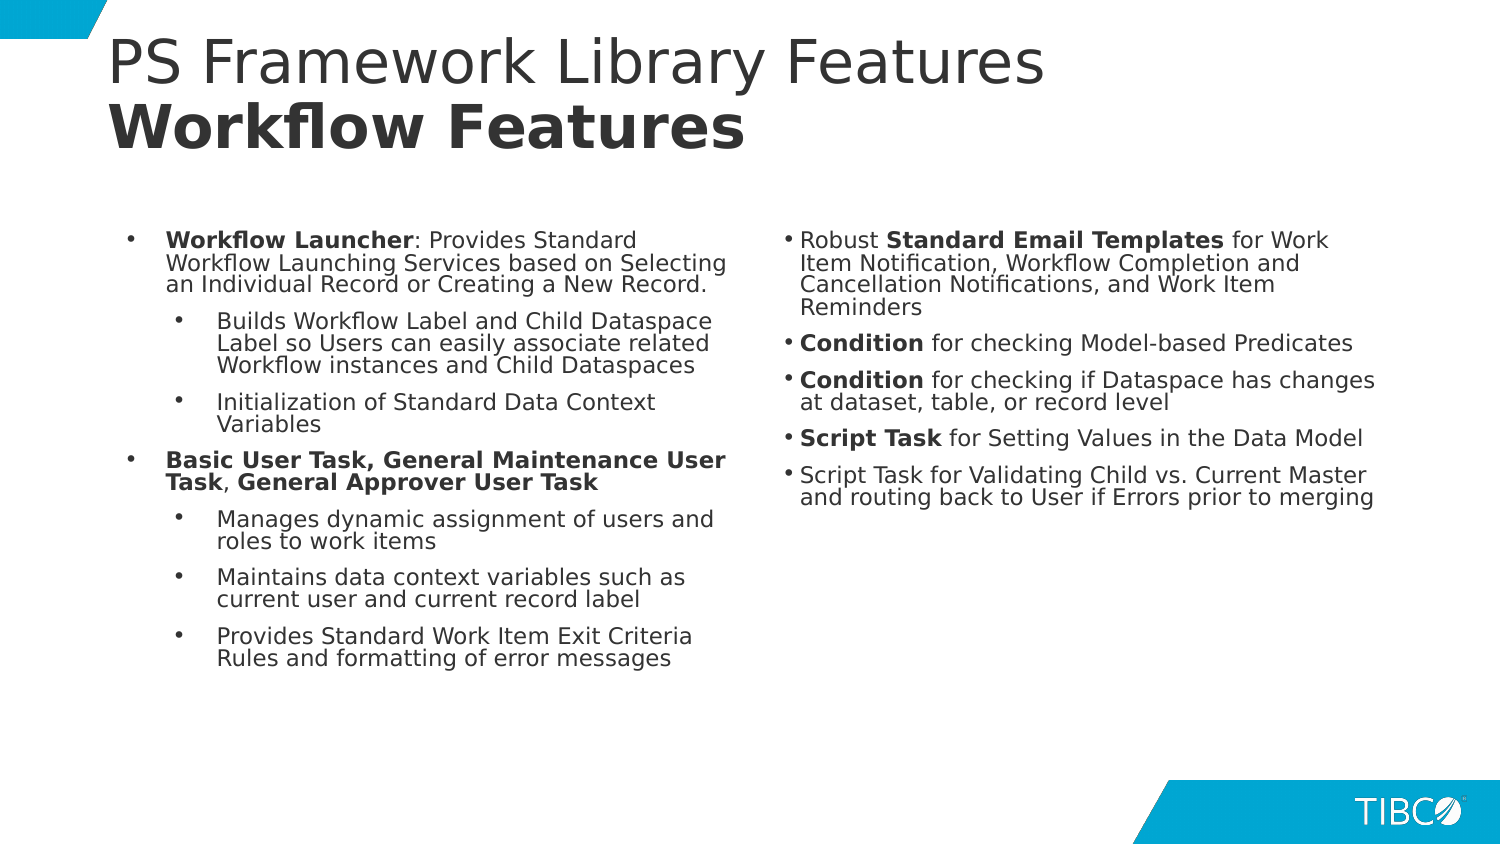

# PS Framework Library Features
Workflow Features
Robust Standard Email Templates for Work Item Notification, Workflow Completion and Cancellation Notifications, and Work Item Reminders
Condition for checking Model-based Predicates
Condition for checking if Dataspace has changes at dataset, table, or record level
Script Task for Setting Values in the Data Model
Script Task for Validating Child vs. Current Master and routing back to User if Errors prior to merging

Workflow Launcher: Provides Standard Workflow Launching Services based on Selecting an Individual Record or Creating a New Record.
Builds Workflow Label and Child Dataspace Label so Users can easily associate related Workflow instances and Child Dataspaces
Initialization of Standard Data Context Variables
Basic User Task, General Maintenance User Task, General Approver User Task
Manages dynamic assignment of users and roles to work items
Maintains data context variables such as current user and current record label
Provides Standard Work Item Exit Criteria Rules and formatting of error messages